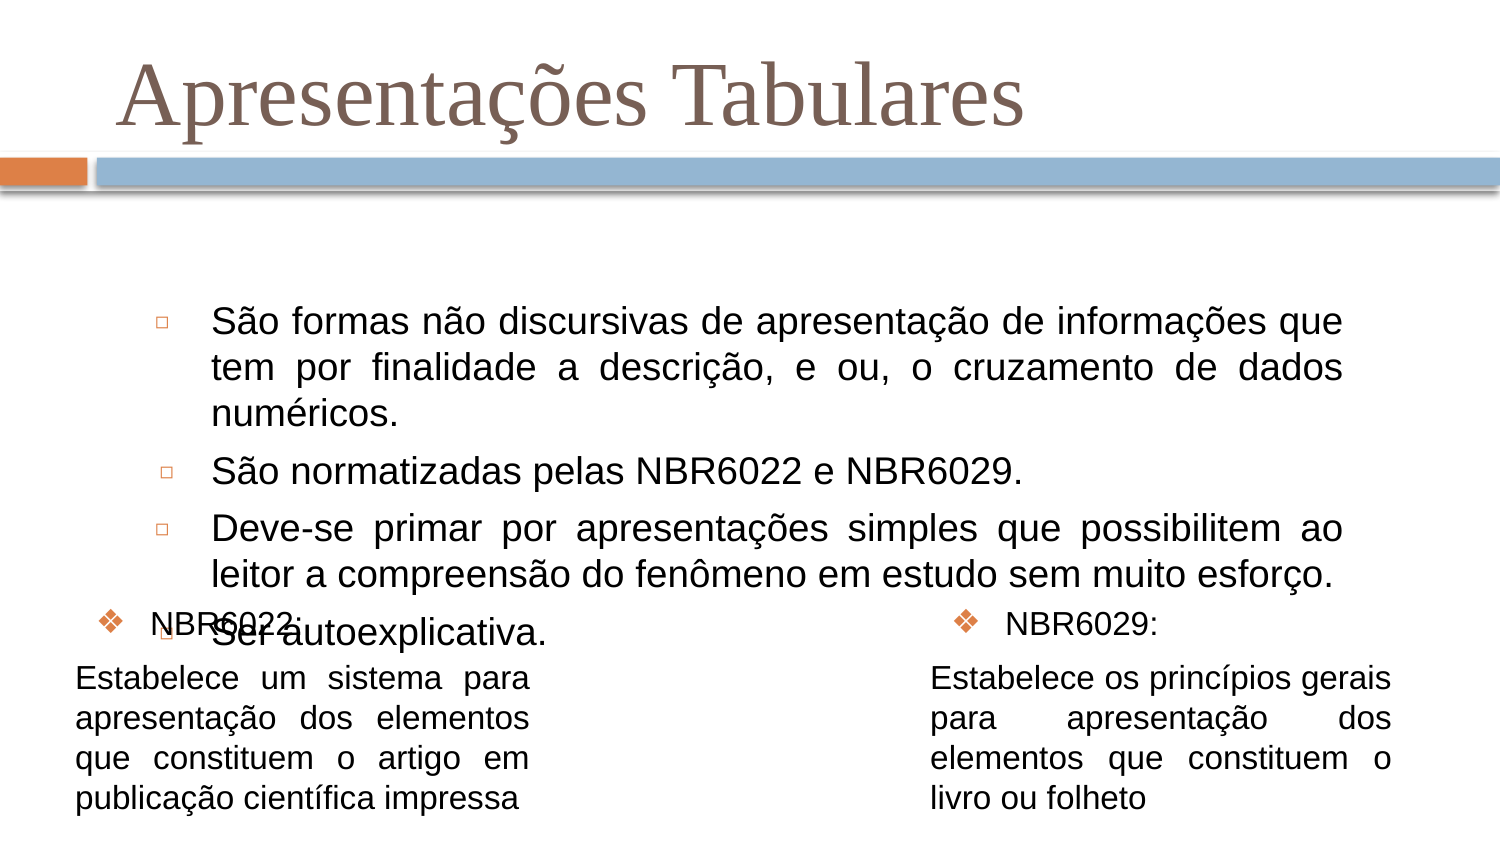

Apresentações Tabulares
São formas não discursivas de apresentação de informações que tem por finalidade a descrição, e ou, o cruzamento de dados numéricos.
São normatizadas pelas NBR6022 e NBR6029.
Deve-se primar por apresentações simples que possibilitem ao leitor a compreensão do fenômeno em estudo sem muito esforço.
Ser autoexplicativa.

NBR6022:
Estabelece um sistema para apresentação dos elementos que constituem o artigo em publicação científica impressa
NBR6029:
Estabelece os princípios gerais para apresentação dos elementos que constituem o livro ou folheto